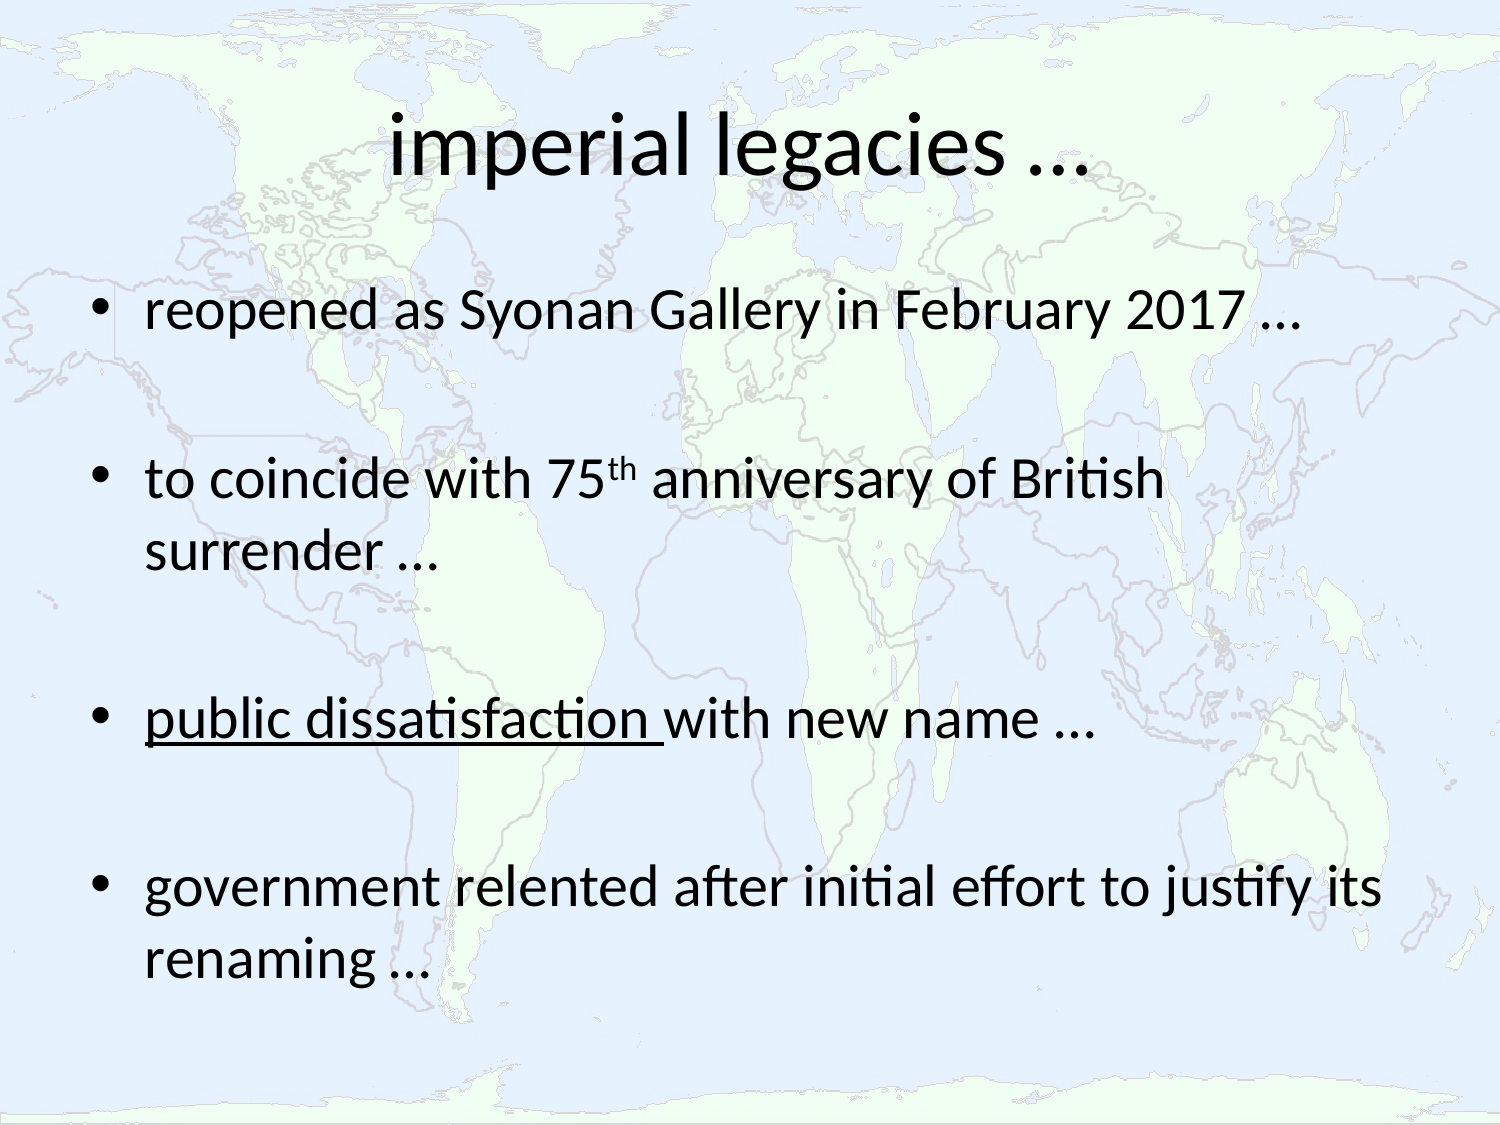

# imperial legacies …
reopened as Syonan Gallery in February 2017 …

to coincide with 75th anniversary of British surrender …

public dissatisfaction with new name …

government relented after initial effort to justify its renaming …